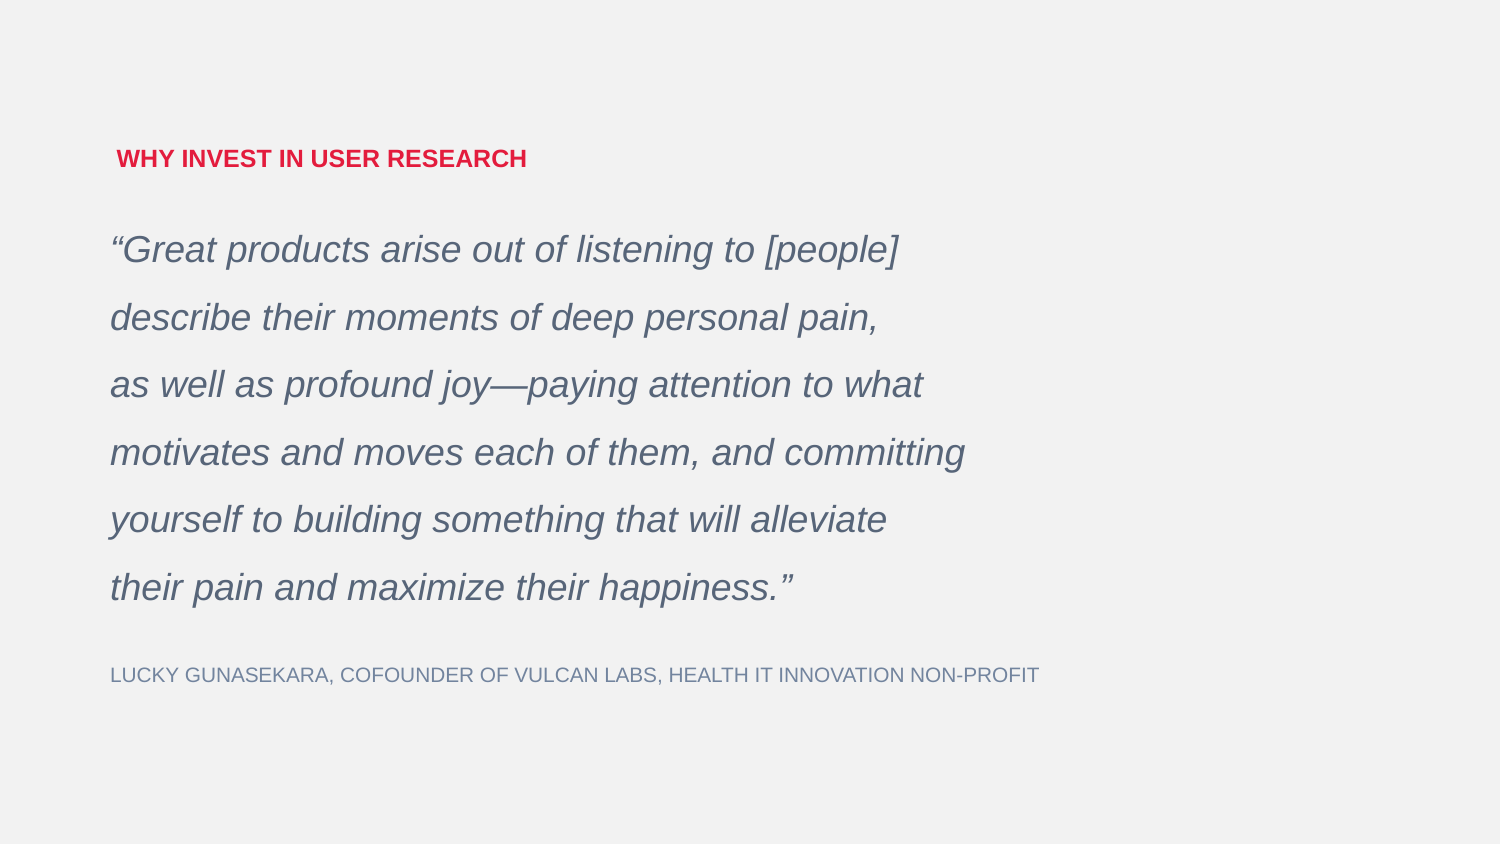

WHY INVEST IN USER RESEARCH
“Great products arise out of listening to [people] describe their moments of deep personal pain,
as well as profound joy—paying attention to what motivates and moves each of them, and committing yourself to building something that will alleviate
their pain and maximize their happiness.”

LUCKY GUNASEKARA, COFOUNDER OF VULCAN LABS, HEALTH IT INNOVATION NON-PROFIT